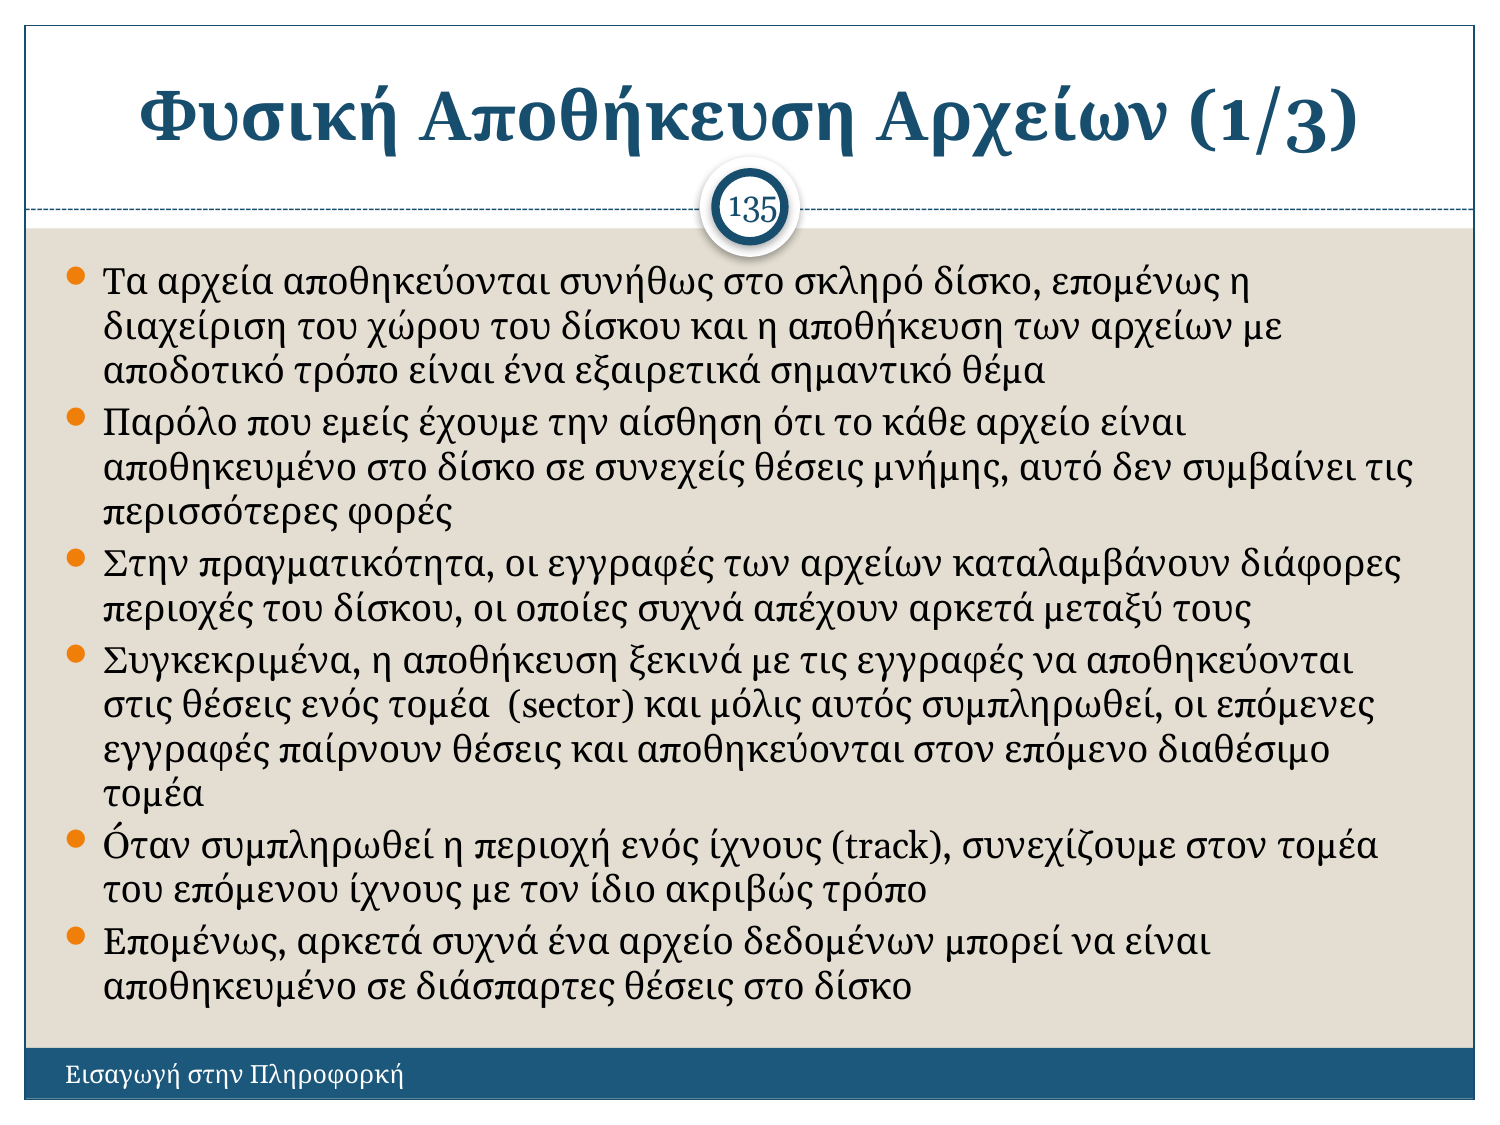

# Φυσική Αποθήκευση Αρχείων (1/3)
135
Τα αρχεία αποθηκεύονται συνήθως στο σκληρό δίσκο, επομένως η διαχείριση του χώρου του δίσκου και η αποθήκευση των αρχείων με αποδοτικό τρόπο είναι ένα εξαιρετικά σημαντικό θέμα
Παρόλο που εμείς έχουμε την αίσθηση ότι το κάθε αρχείο είναι αποθηκευμένο στο δίσκο σε συνεχείς θέσεις μνήμης, αυτό δεν συμβαίνει τις περισσότερες φορές
Στην πραγματικότητα, οι εγγραφές των αρχείων καταλαμβάνουν διάφορες περιοχές του δίσκου, οι οποίες συχνά απέχουν αρκετά μεταξύ τους
Συγκεκριμένα, η αποθήκευση ξεκινά με τις εγγραφές να αποθηκεύονται  στις θέσεις ενός τομέα  (sector) και μόλις αυτός συμπληρωθεί, οι επόμενες εγγραφές παίρνουν θέσεις και αποθηκεύονται στον επόμενο διαθέσιμο τομέα
Όταν συμπληρωθεί η περιοχή ενός ίχνους (track), συνεχίζουμε στον τομέα του επόμενου ίχνους με τον ίδιο ακριβώς τρόπο
Επομένως, αρκετά συχνά ένα αρχείο δεδομένων μπορεί να είναι αποθηκευμένο σε διάσπαρτες θέσεις στο δίσκο

Εισαγωγή στην Πληροφορκή